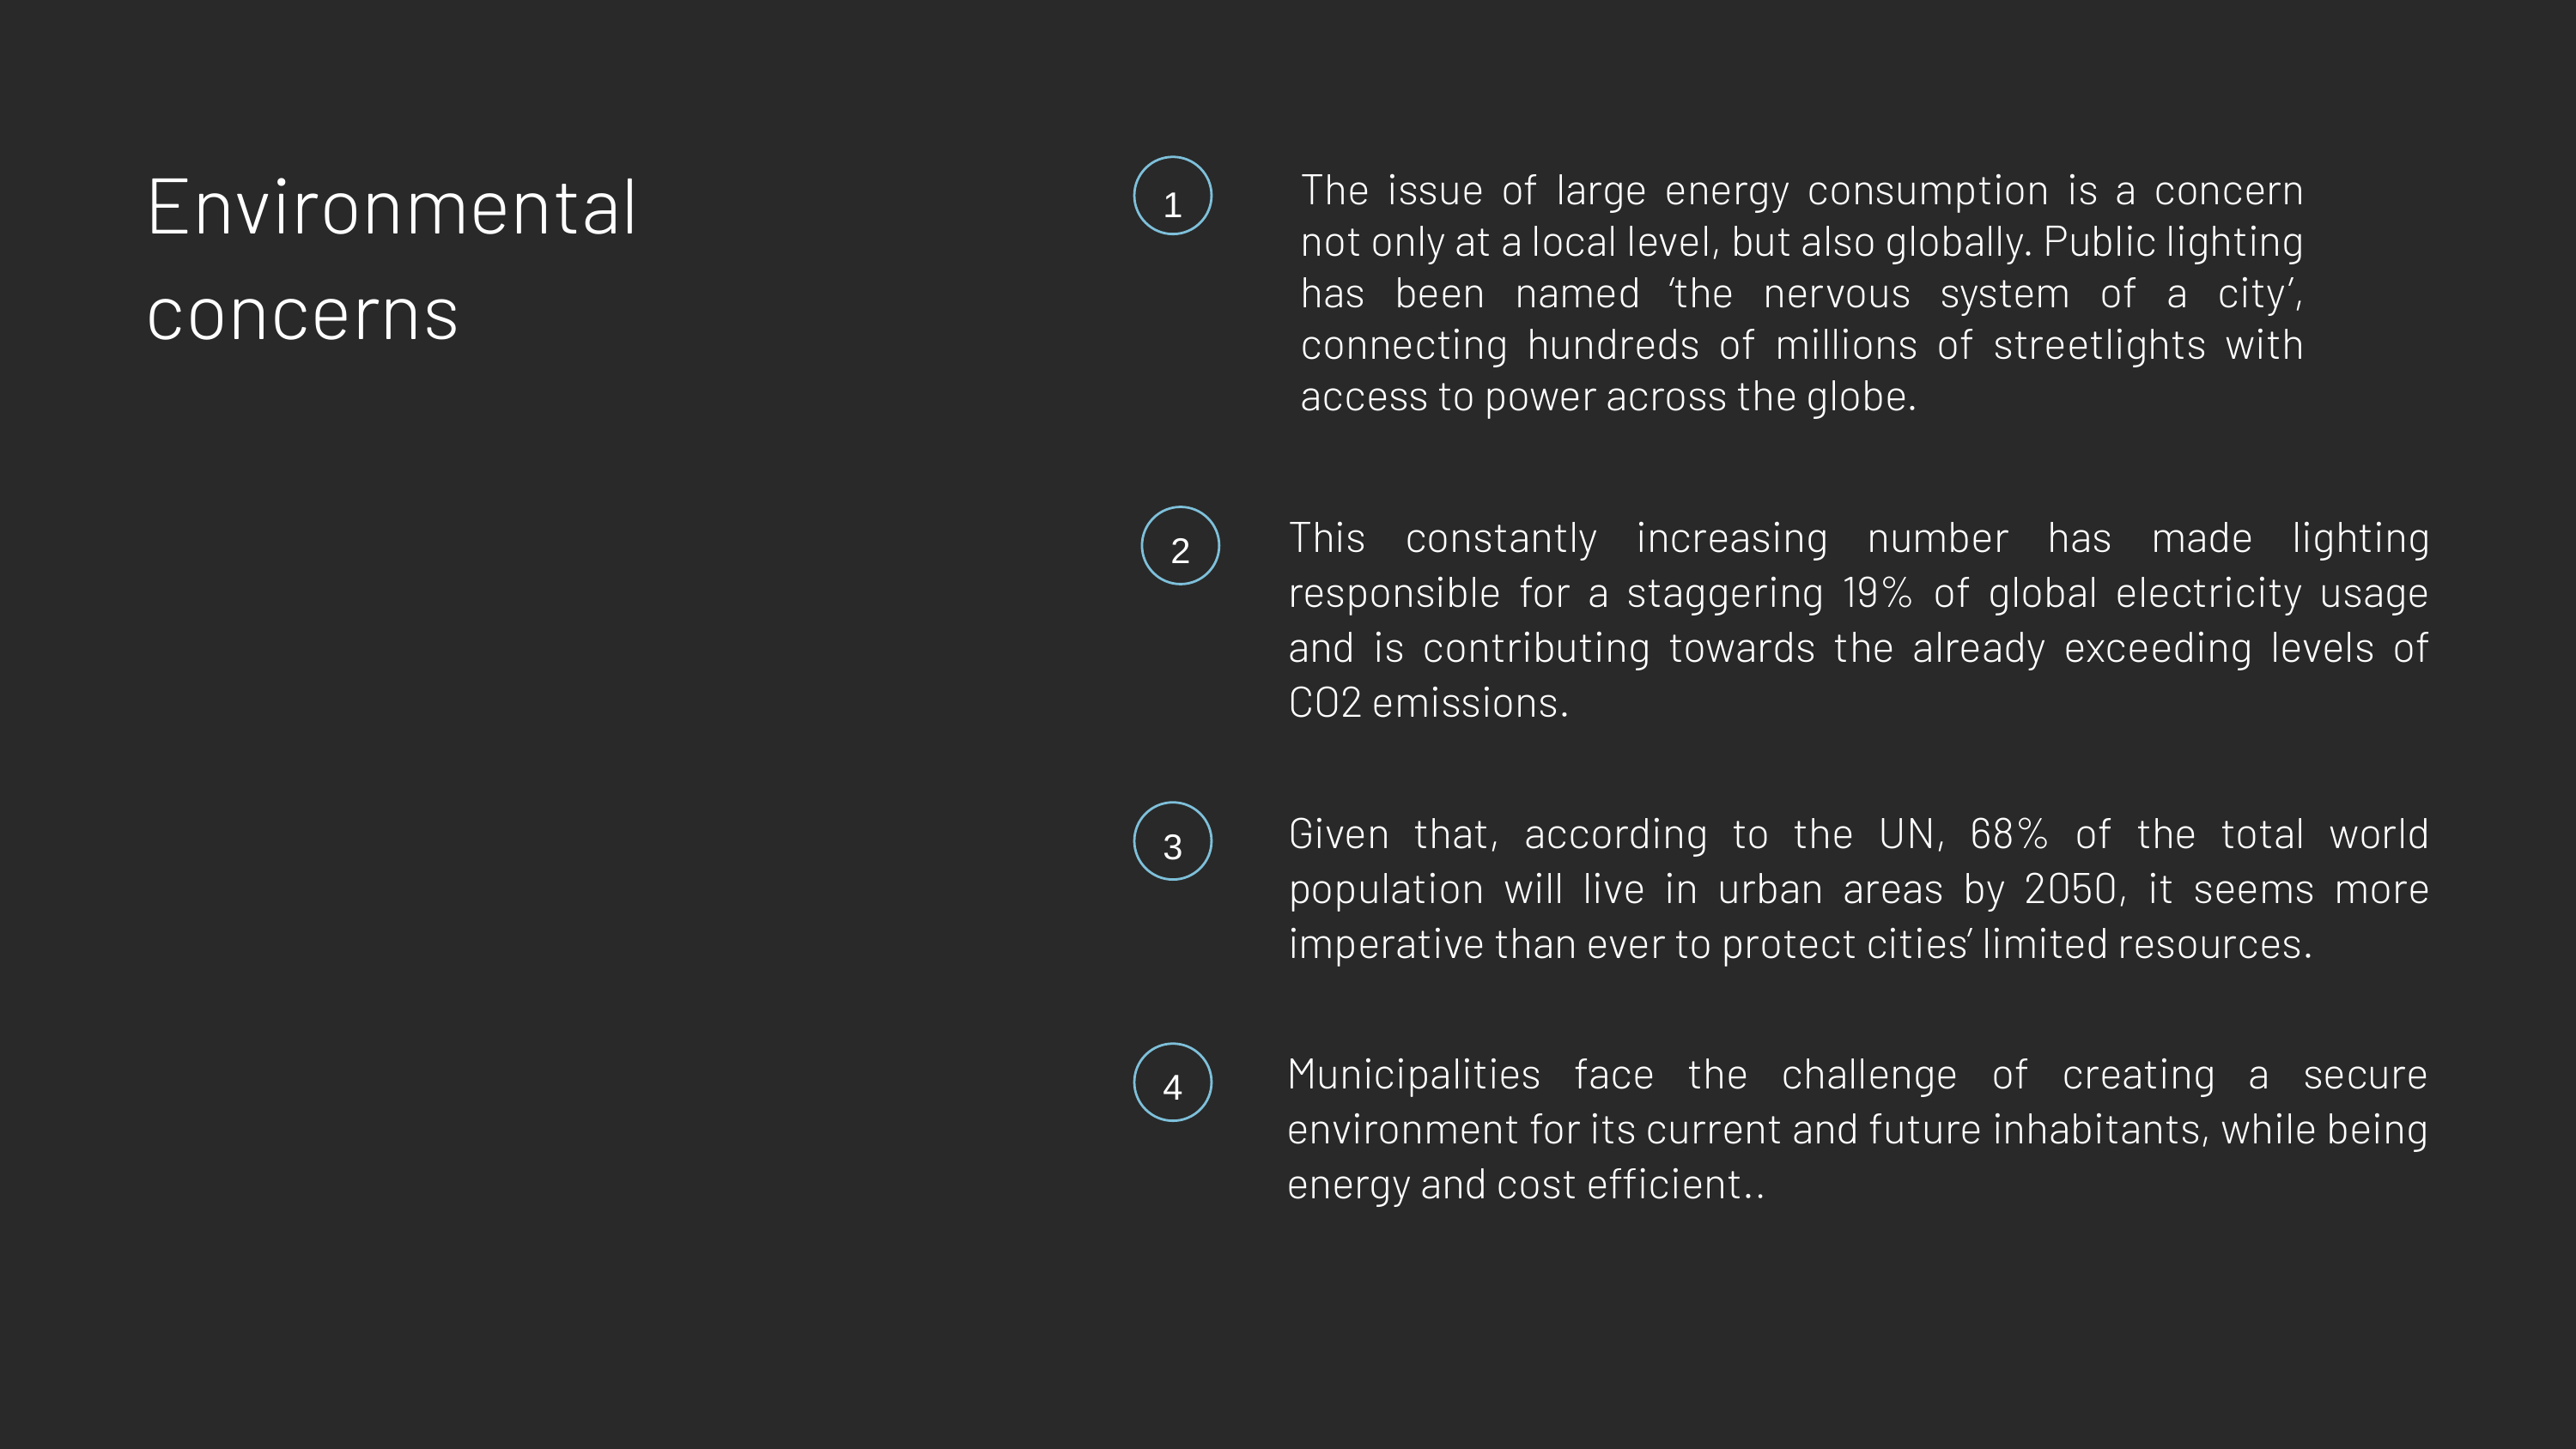

Environmental concerns

1
The issue of large energy consumption is a concern not only at a local level, but also globally. Public lighting has been named ‘the nervous system of a city’, connecting hundreds of millions of streetlights with access to power across the globe.

2
This constantly increasing number has made lighting responsible for a staggering 19% of global electricity usage and is contributing towards the already exceeding levels of CO2 emissions.

3
Given that, according to the UN, 68% of the total world population will live in urban areas by 2050, it seems more imperative than ever to protect cities’ limited resources.

4
Municipalities face the challenge of creating a secure environment for its current and future inhabitants, while being energy and cost efficient..